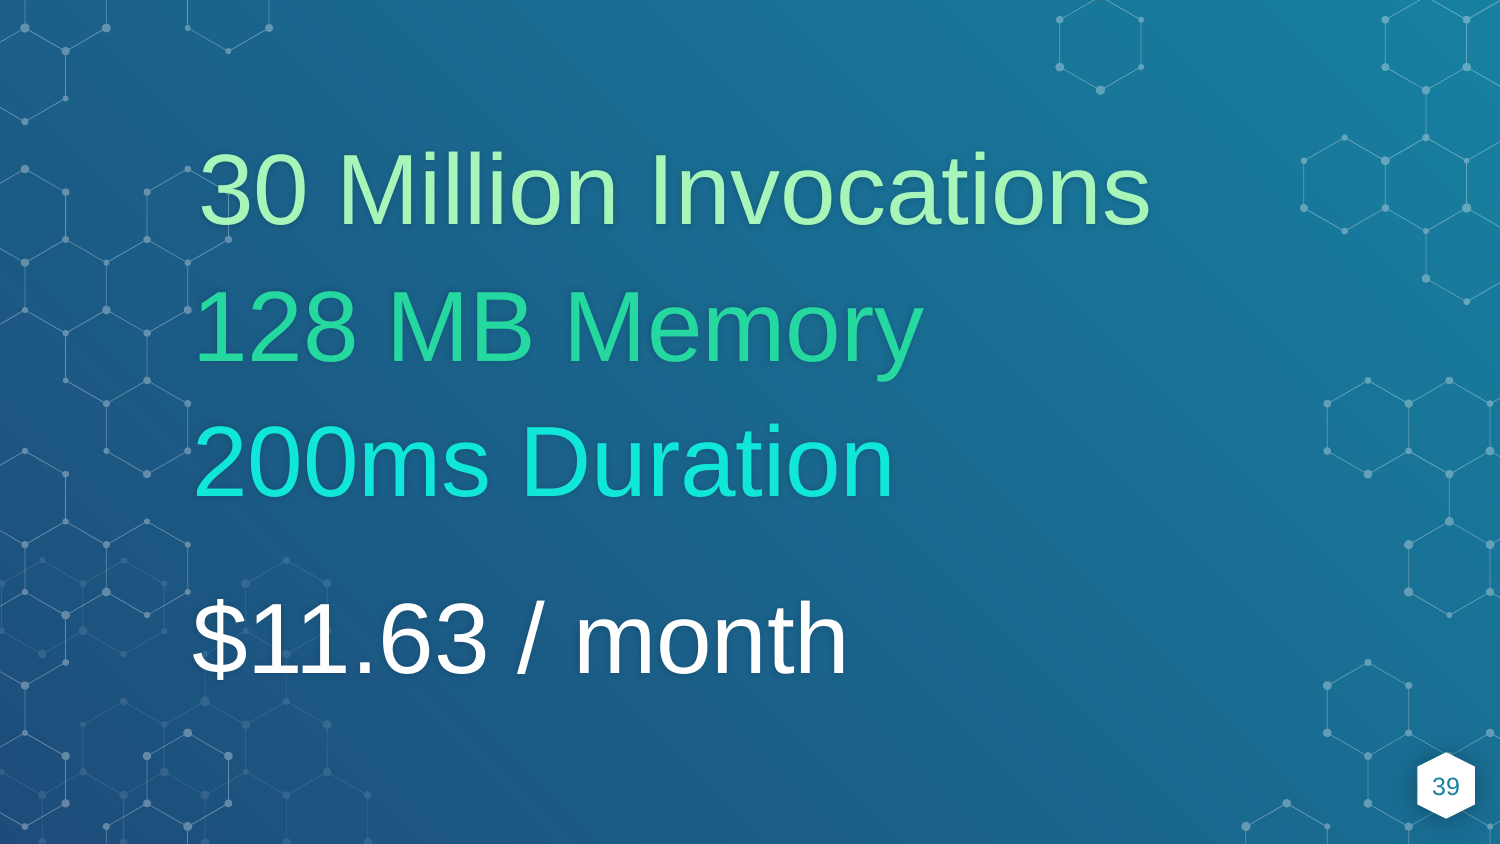

30 Million Invocations
128 MB Memory
200ms Duration
$11.63 / month
39